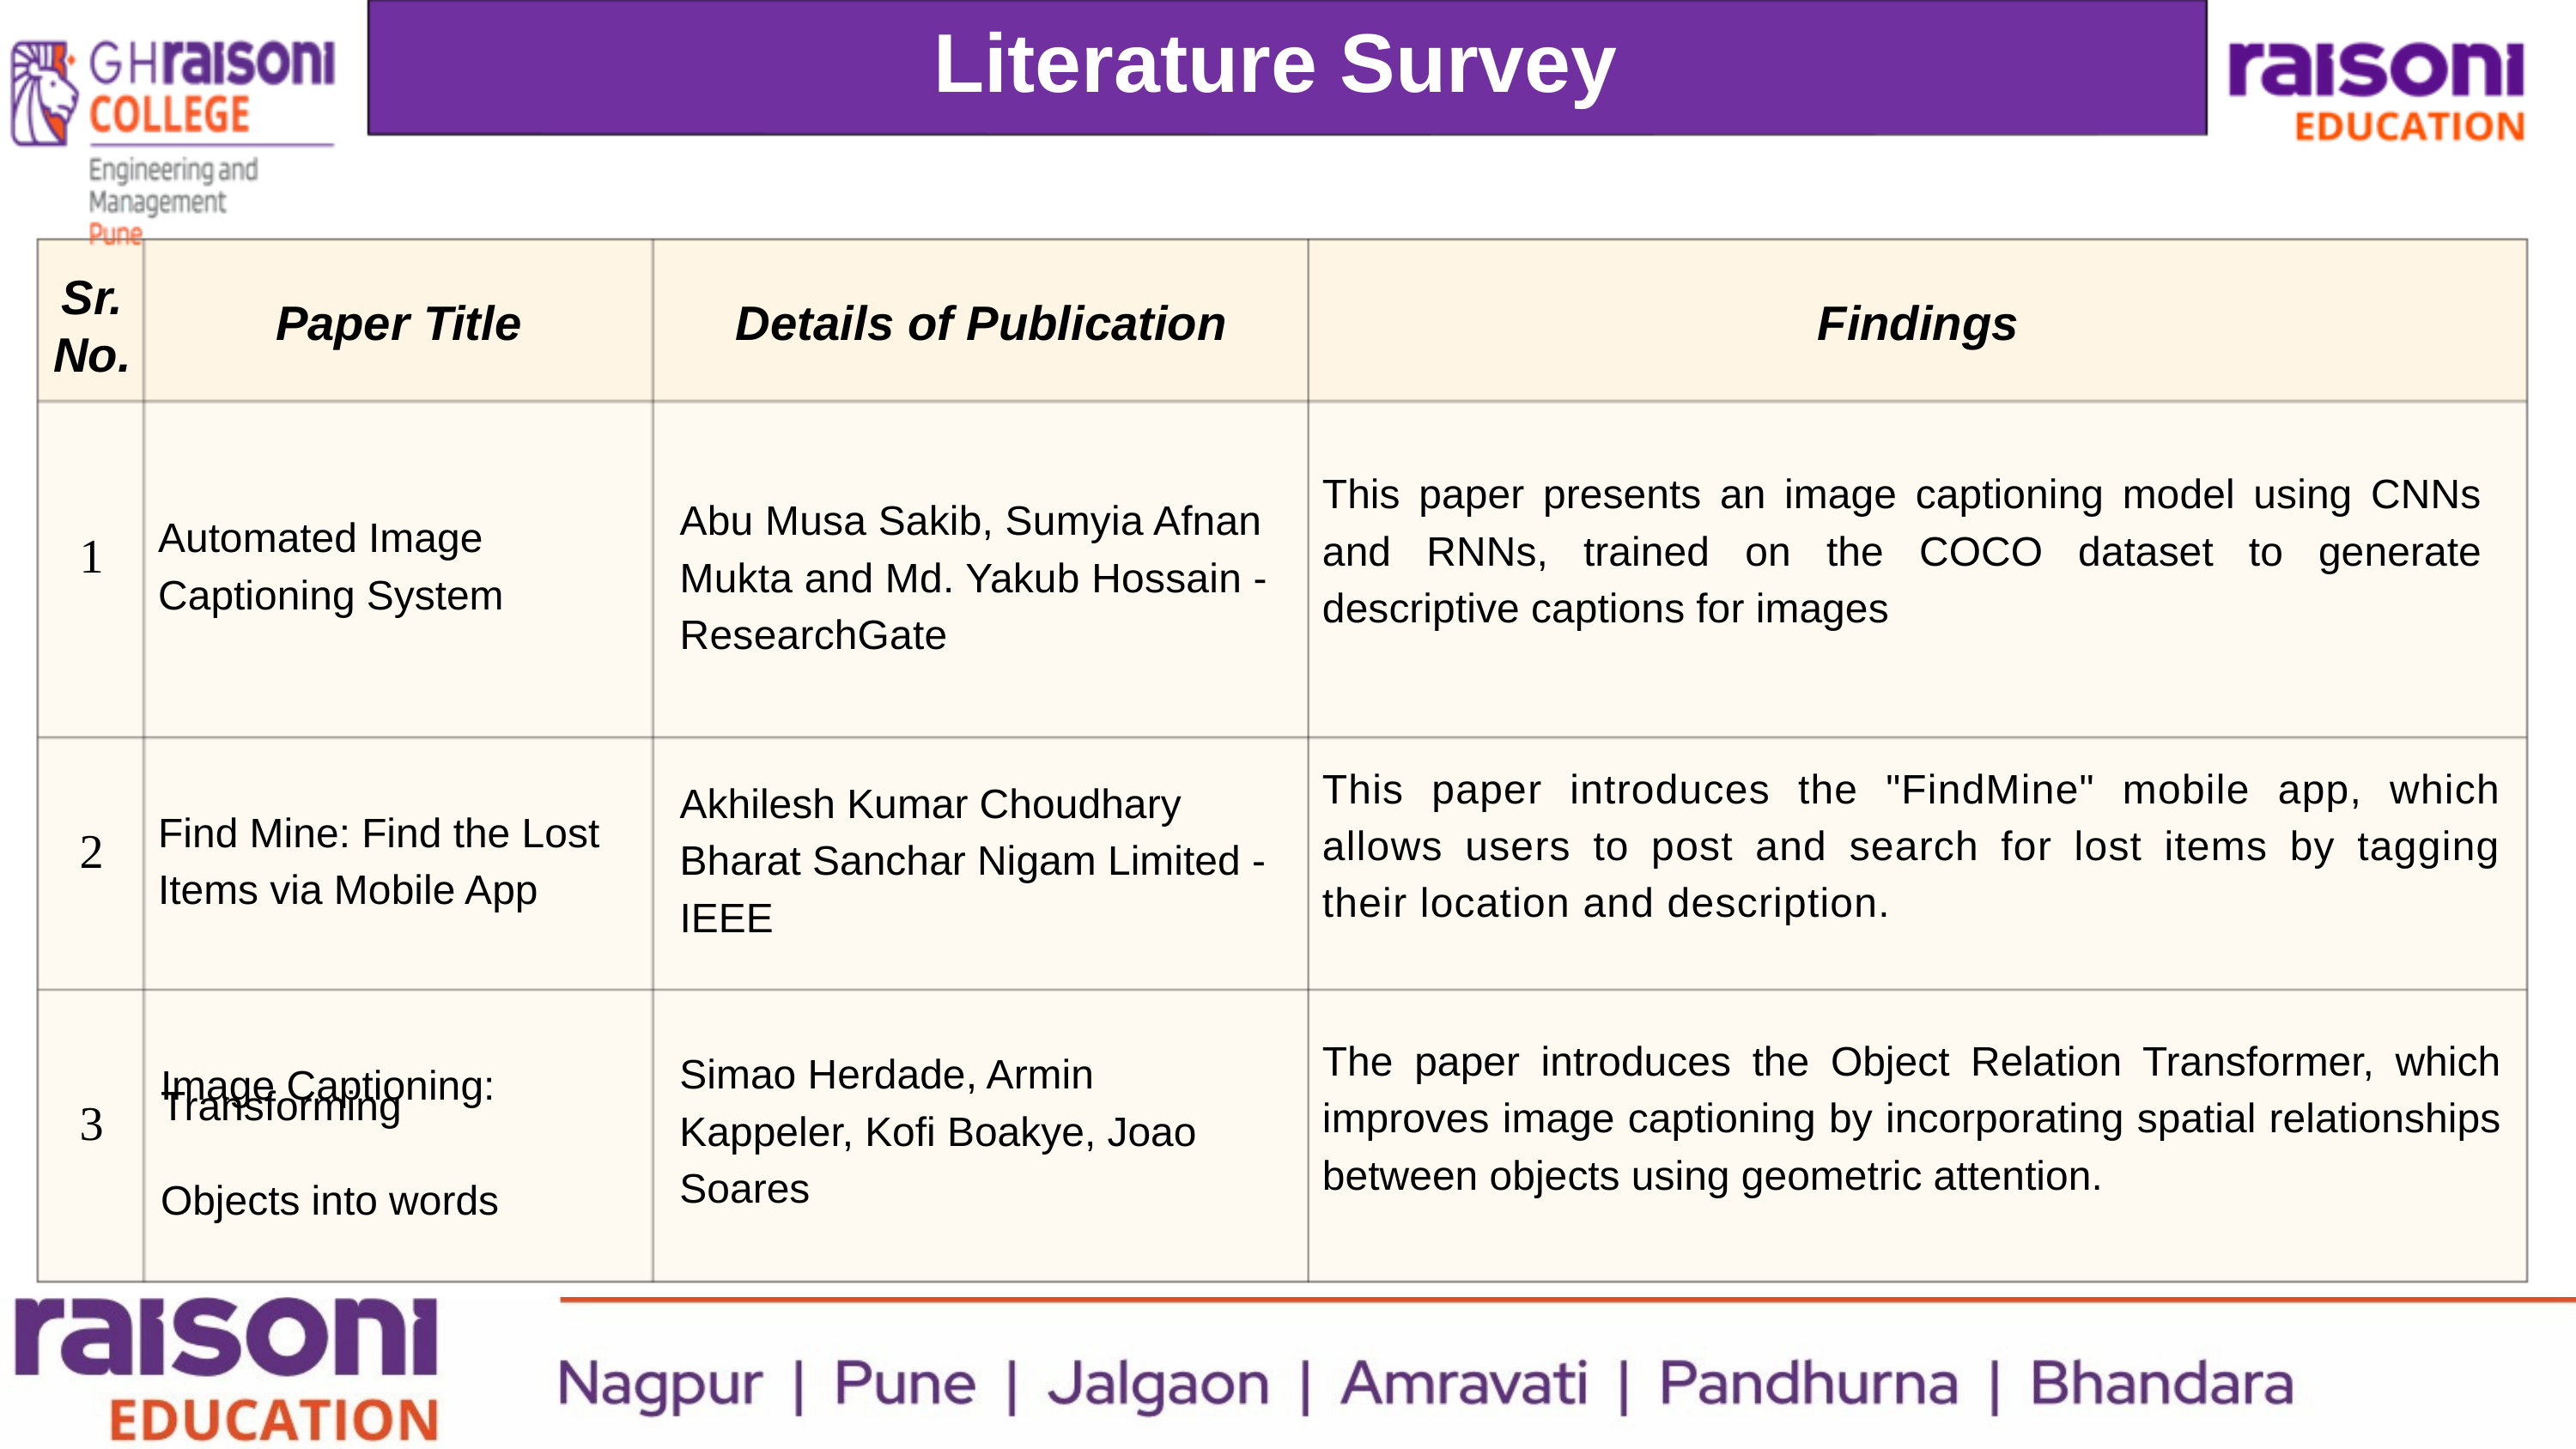

Literature Survey

Sr. No.
Paper Title
Details of Publication
Findings
This paper presents an image captioning model using CNNs and RNNs, trained on the COCO dataset to generate descriptive captions for images
Abu Musa Sakib, Sumyia Afnan Mukta and Md. Yakub Hossain -ResearchGate
Automated Image Captioning System
1
This paper introduces the "FindMine" mobile app, which allows users to post and search for lost items by tagging their location and description.
Akhilesh Kumar Choudhary Bharat Sanchar Nigam Limited -IEEE
Find Mine: Find the Lost Items via Mobile App
2
Image Captioning:
Transforming
Objects into words
The paper introduces the Object Relation Transformer, which improves image captioning by incorporating spatial relationships between objects using geometric attention.
Simao Herdade, Armin Kappeler, Kofi Boakye, Joao Soares
3